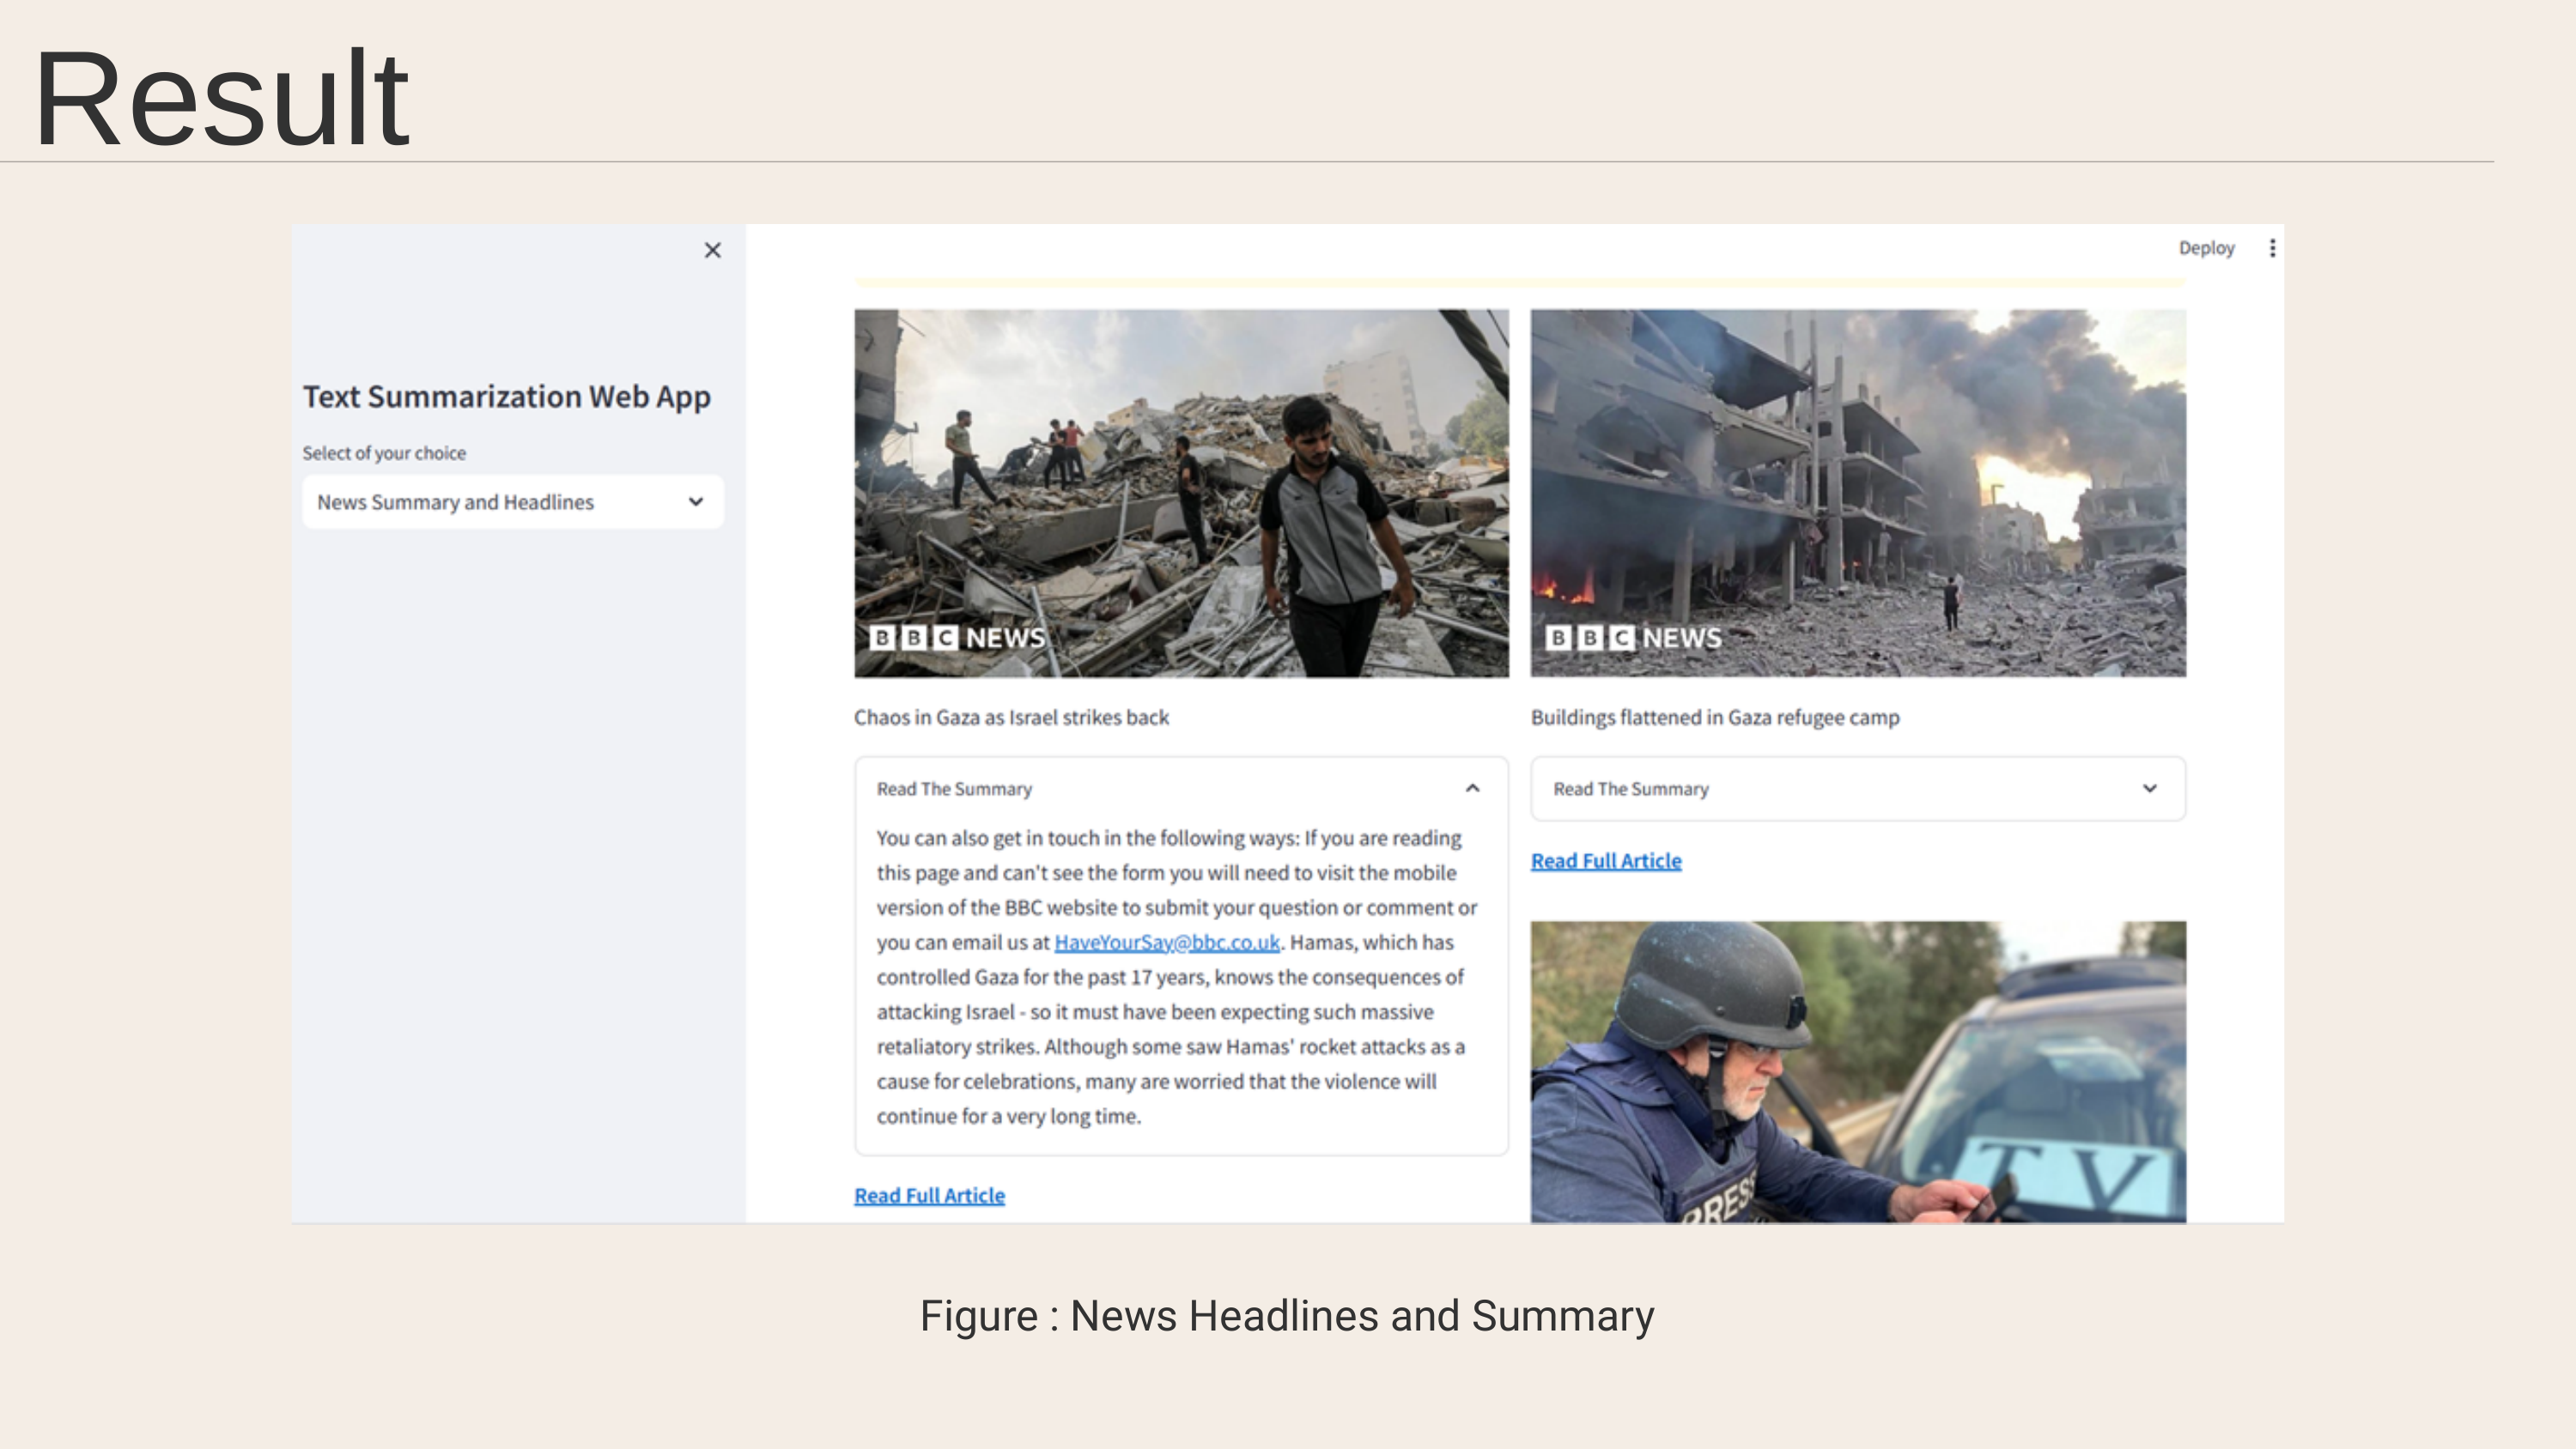

Result

Figure : News Headlines and Summary